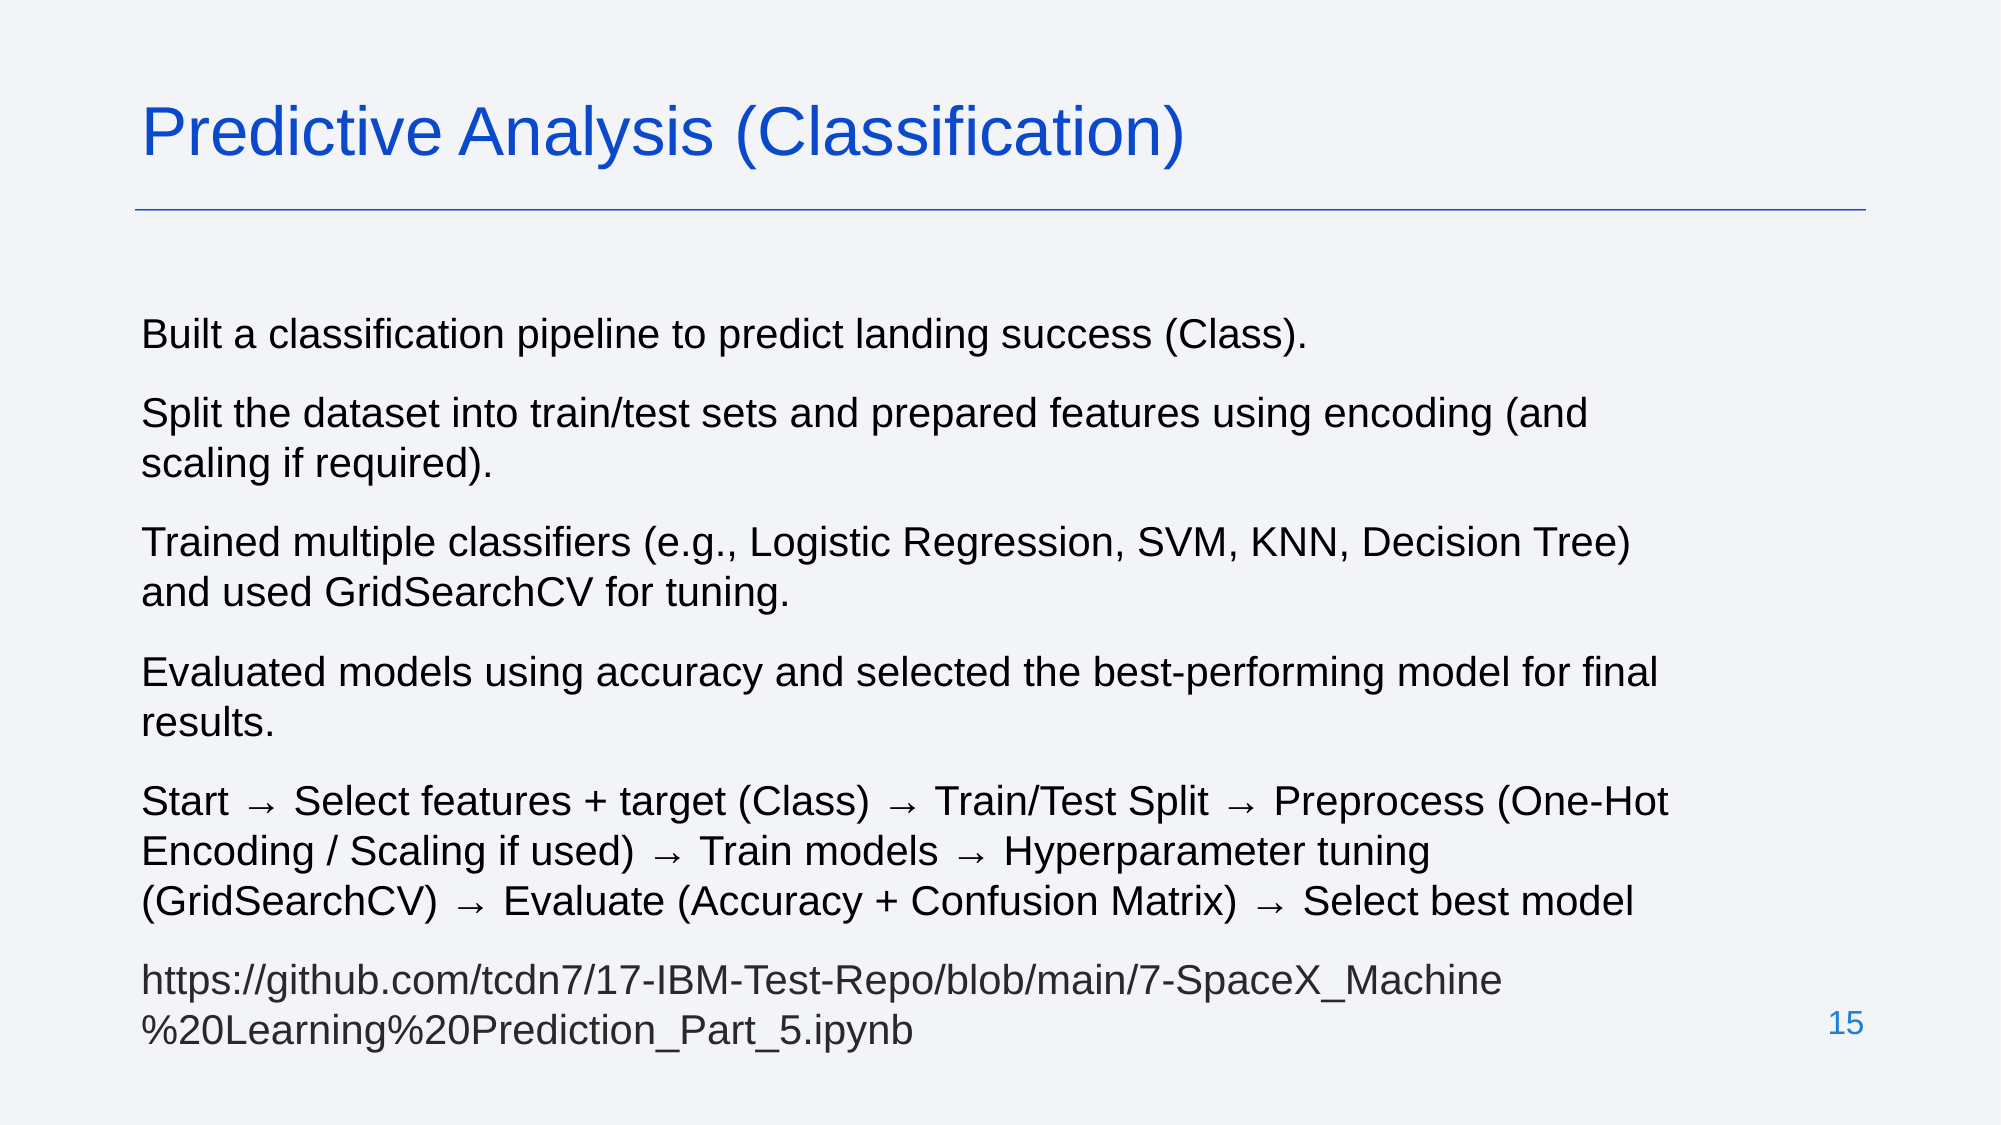

Predictive Analysis (Classification)
Built a classification pipeline to predict landing success (Class).
Split the dataset into train/test sets and prepared features using encoding (and scaling if required).
Trained multiple classifiers (e.g., Logistic Regression, SVM, KNN, Decision Tree) and used GridSearchCV for tuning.
Evaluated models using accuracy and selected the best-performing model for final results.
Start → Select features + target (Class) → Train/Test Split → Preprocess (One-Hot Encoding / Scaling if used) → Train models → Hyperparameter tuning (GridSearchCV) → Evaluate (Accuracy + Confusion Matrix) → Select best model
https://github.com/tcdn7/17-IBM-Test-Repo/blob/main/7-SpaceX_Machine%20Learning%20Prediction_Part_5.ipynb
15